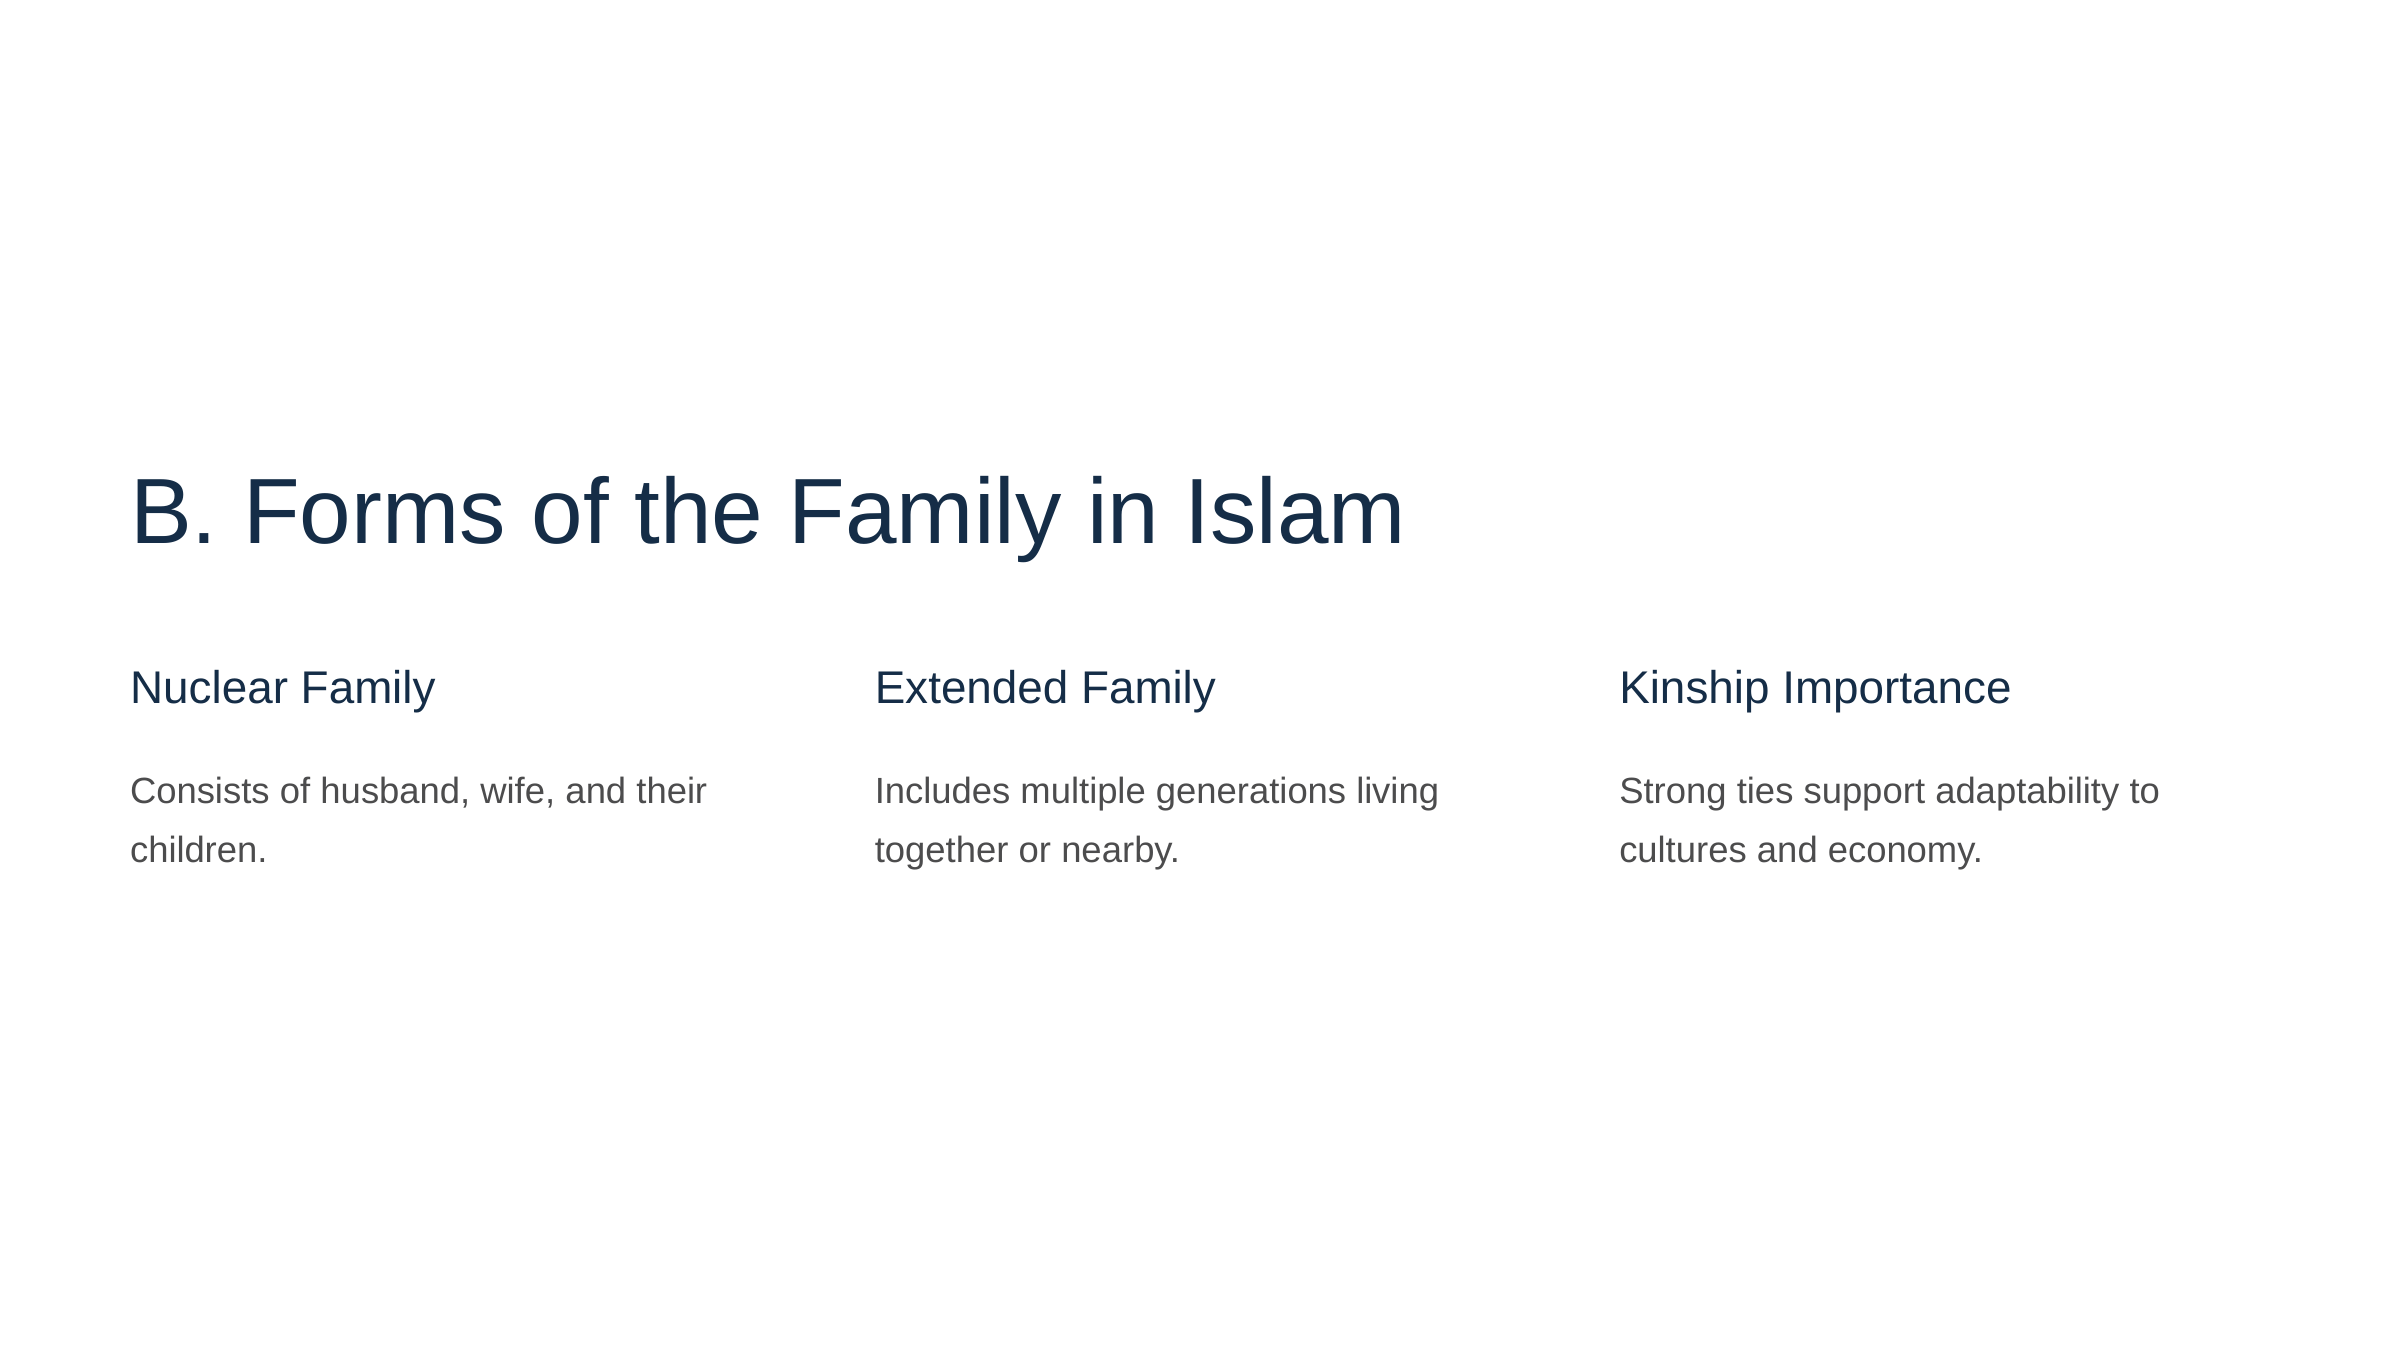

B. Forms of the Family in Islam
Nuclear Family
Extended Family
Kinship Importance
Consists of husband, wife, and their children.
Includes multiple generations living together or nearby.
Strong ties support adaptability to cultures and economy.